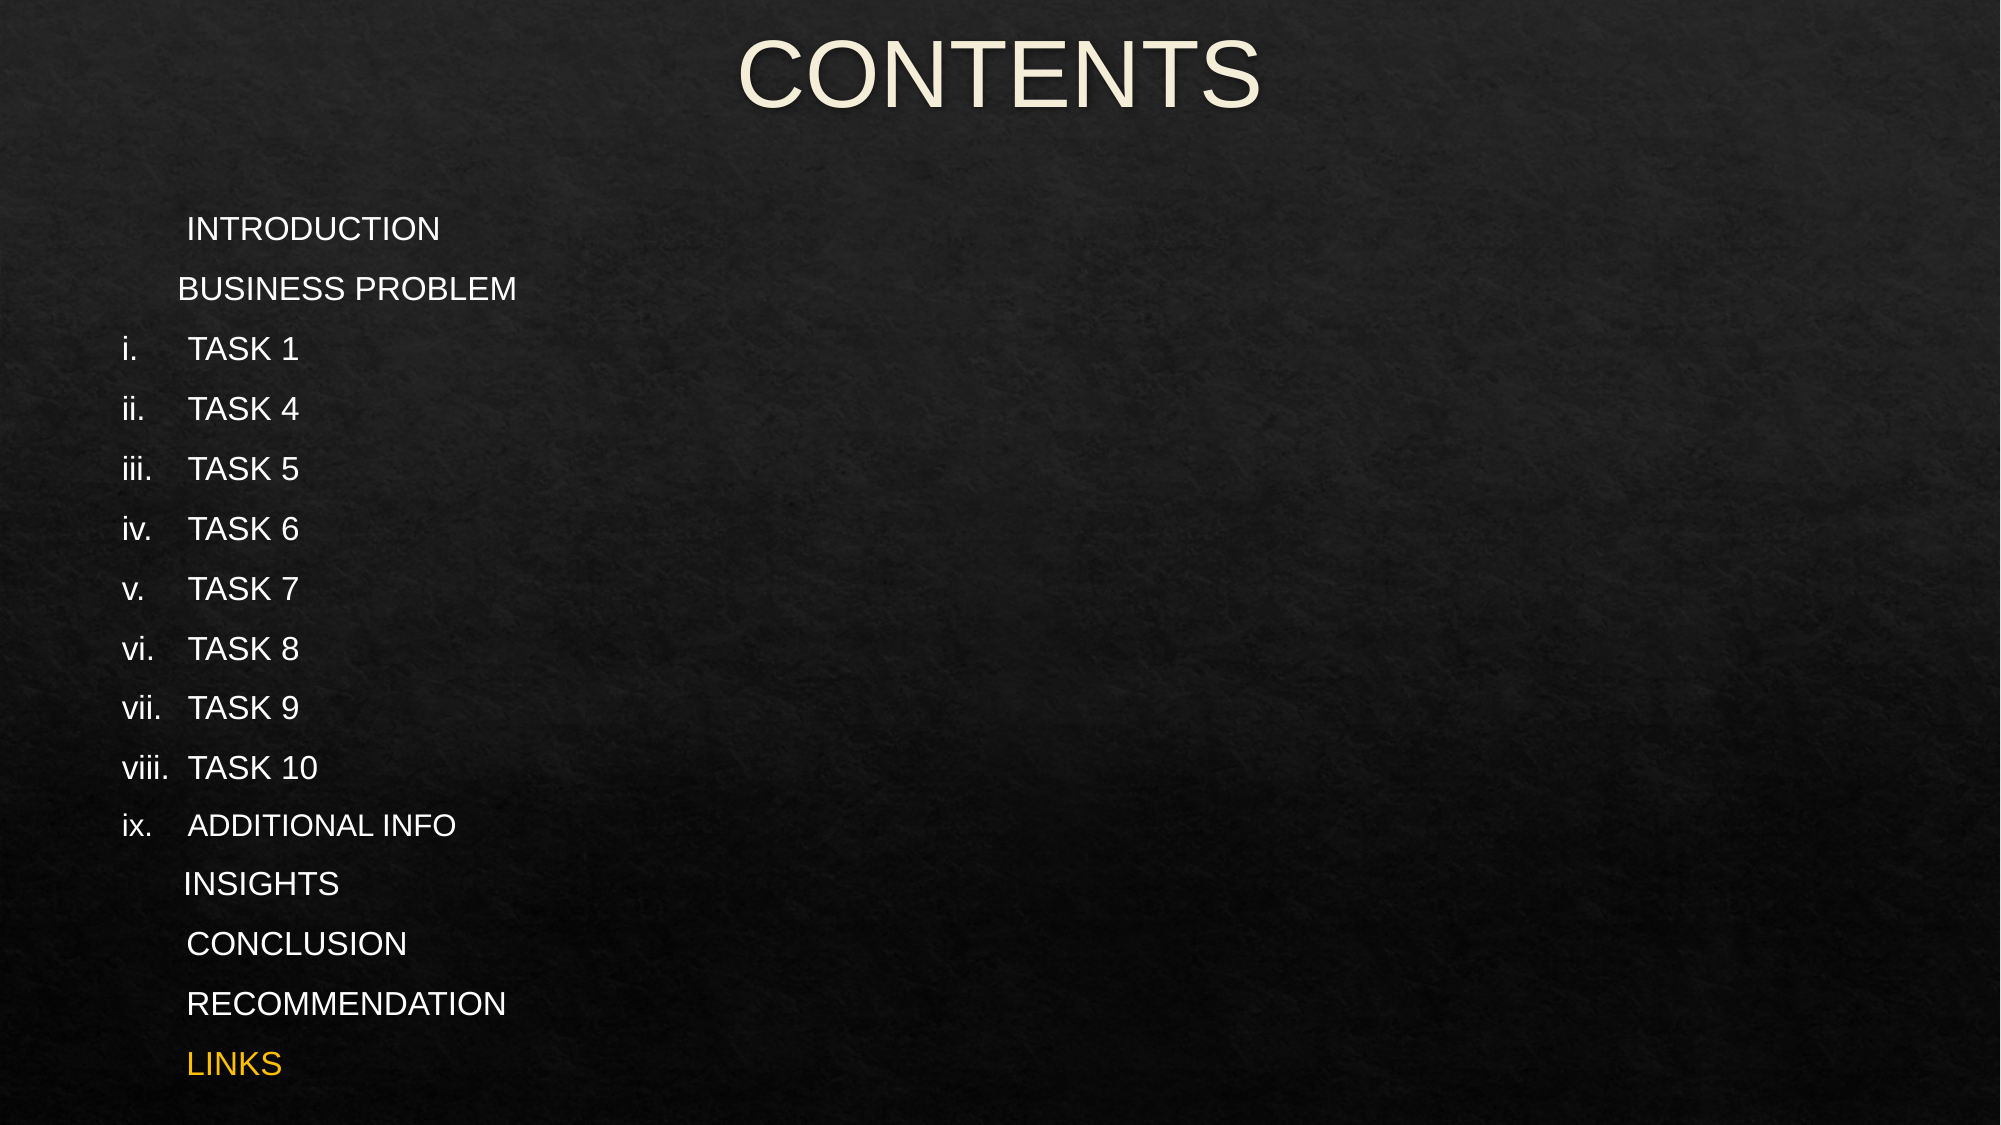

# CONTENTS
       INTRODUCTION
      BUSINESS PROBLEM
TASK 1
TASK 4
TASK 5
TASK 6
TASK 7
TASK 8
TASK 9
TASK 10
ADDITIONAL INFO
       INSIGHTS
       CONCLUSION
       RECOMMENDATION
       LINKS